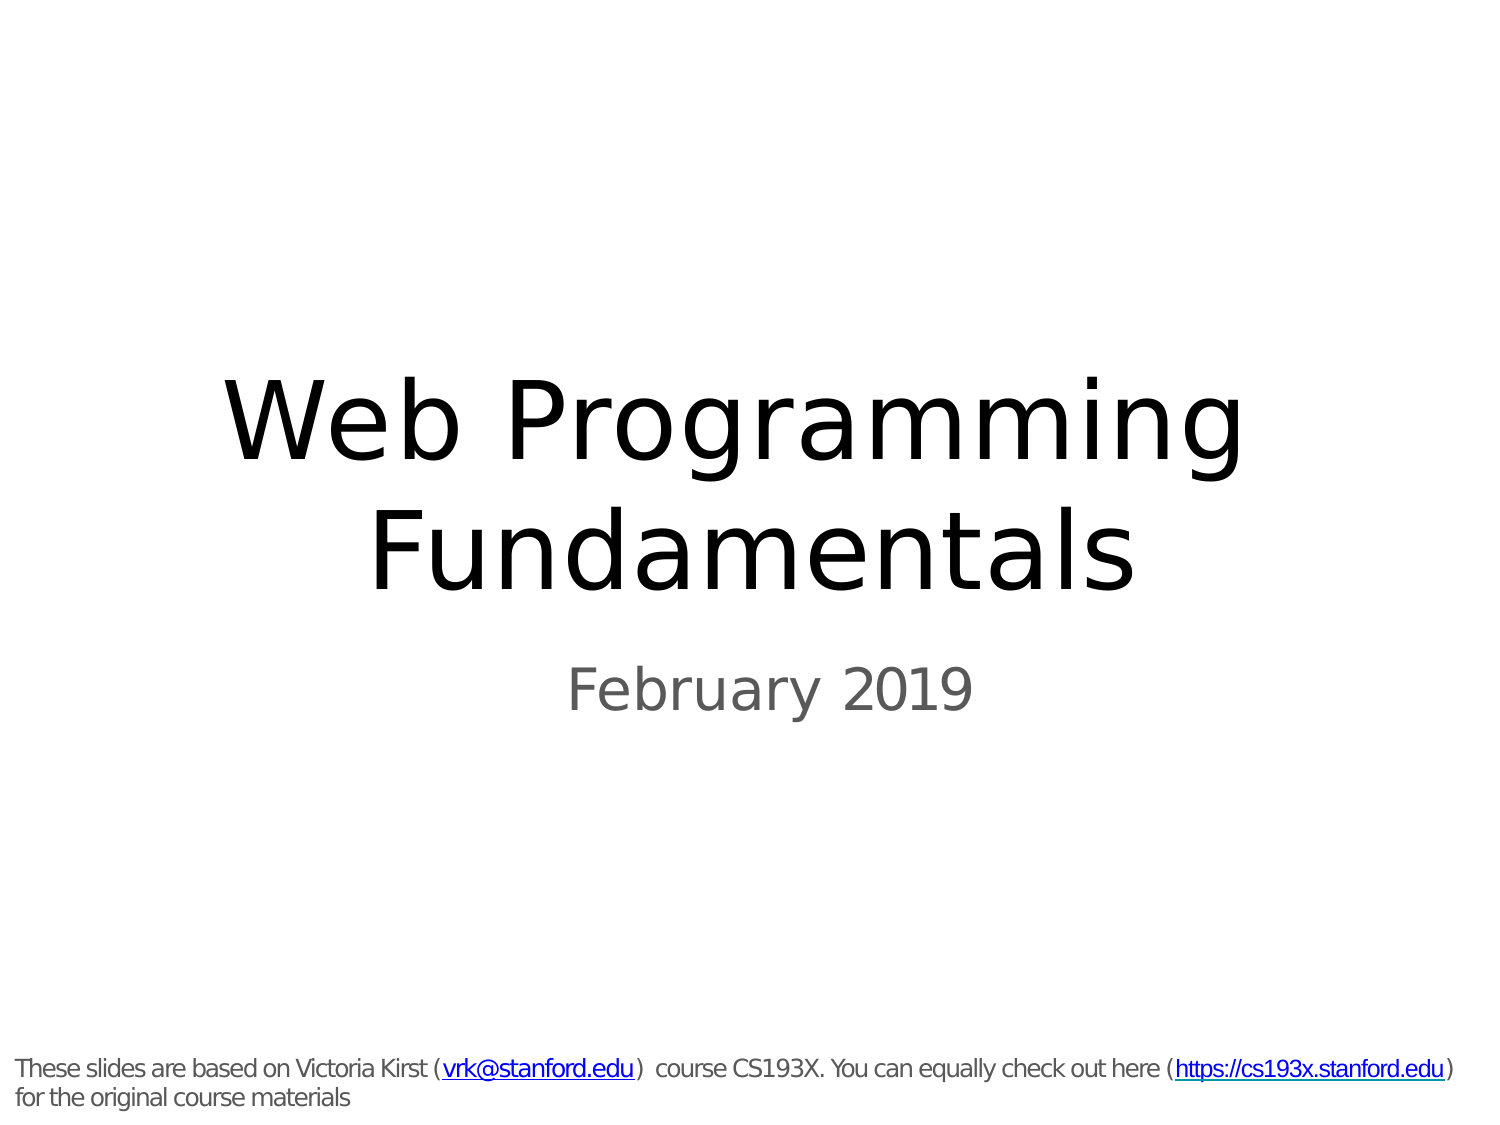

# Web Programming  Fundamentals
February 2019

These slides are based on Victoria Kirst (vrk@stanford.edu)  course CS193X. You can equally check out here (https://cs193x.stanford.edu) for the original course materials